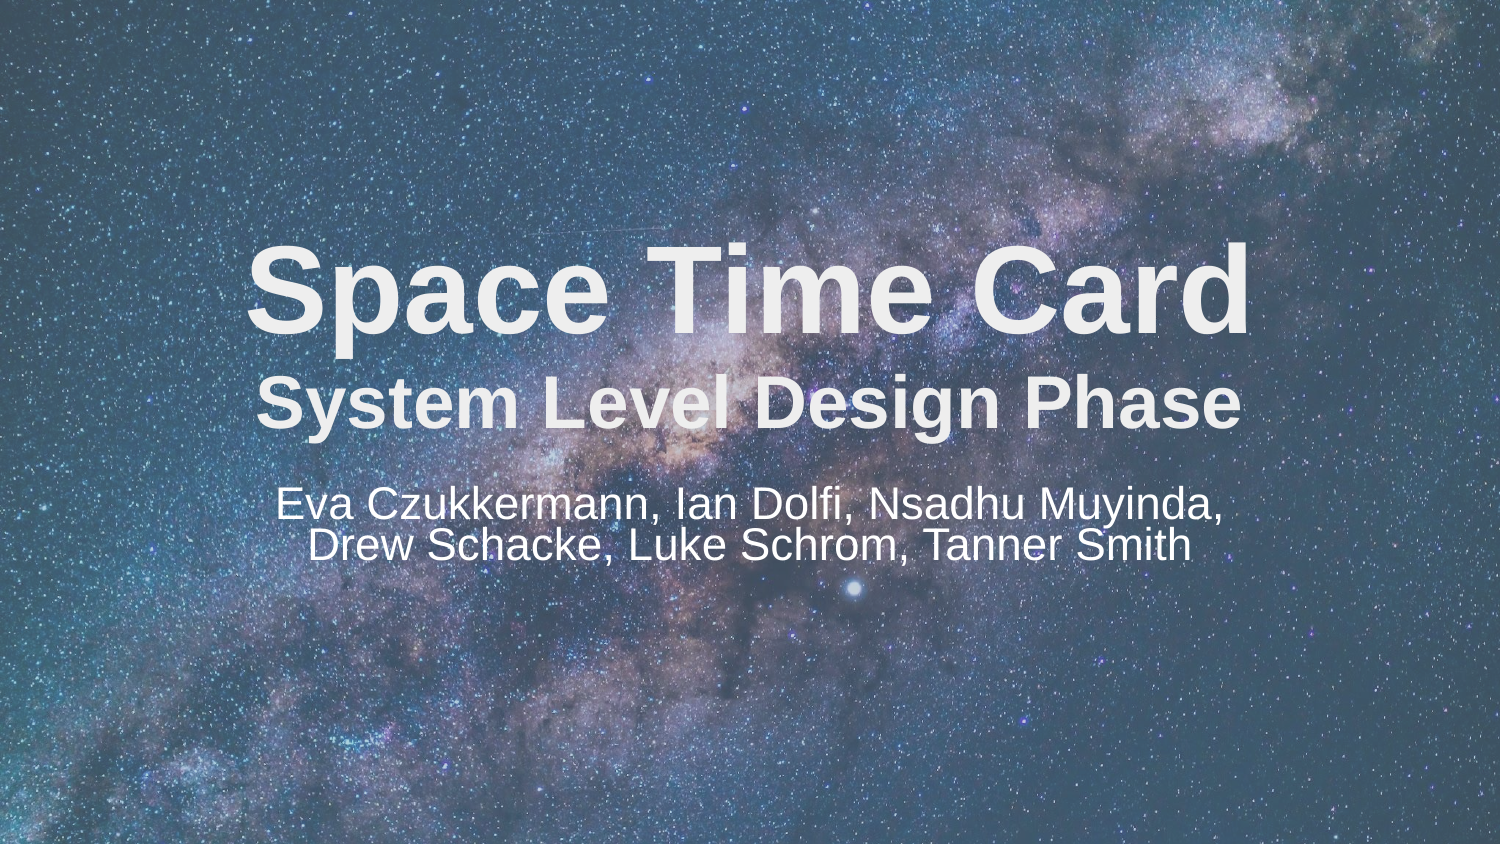

# Space Time Card
System Level Design Phase
Eva Czukkermann, Ian Dolfi, Nsadhu Muyinda, Drew Schacke, Luke Schrom, Tanner Smith